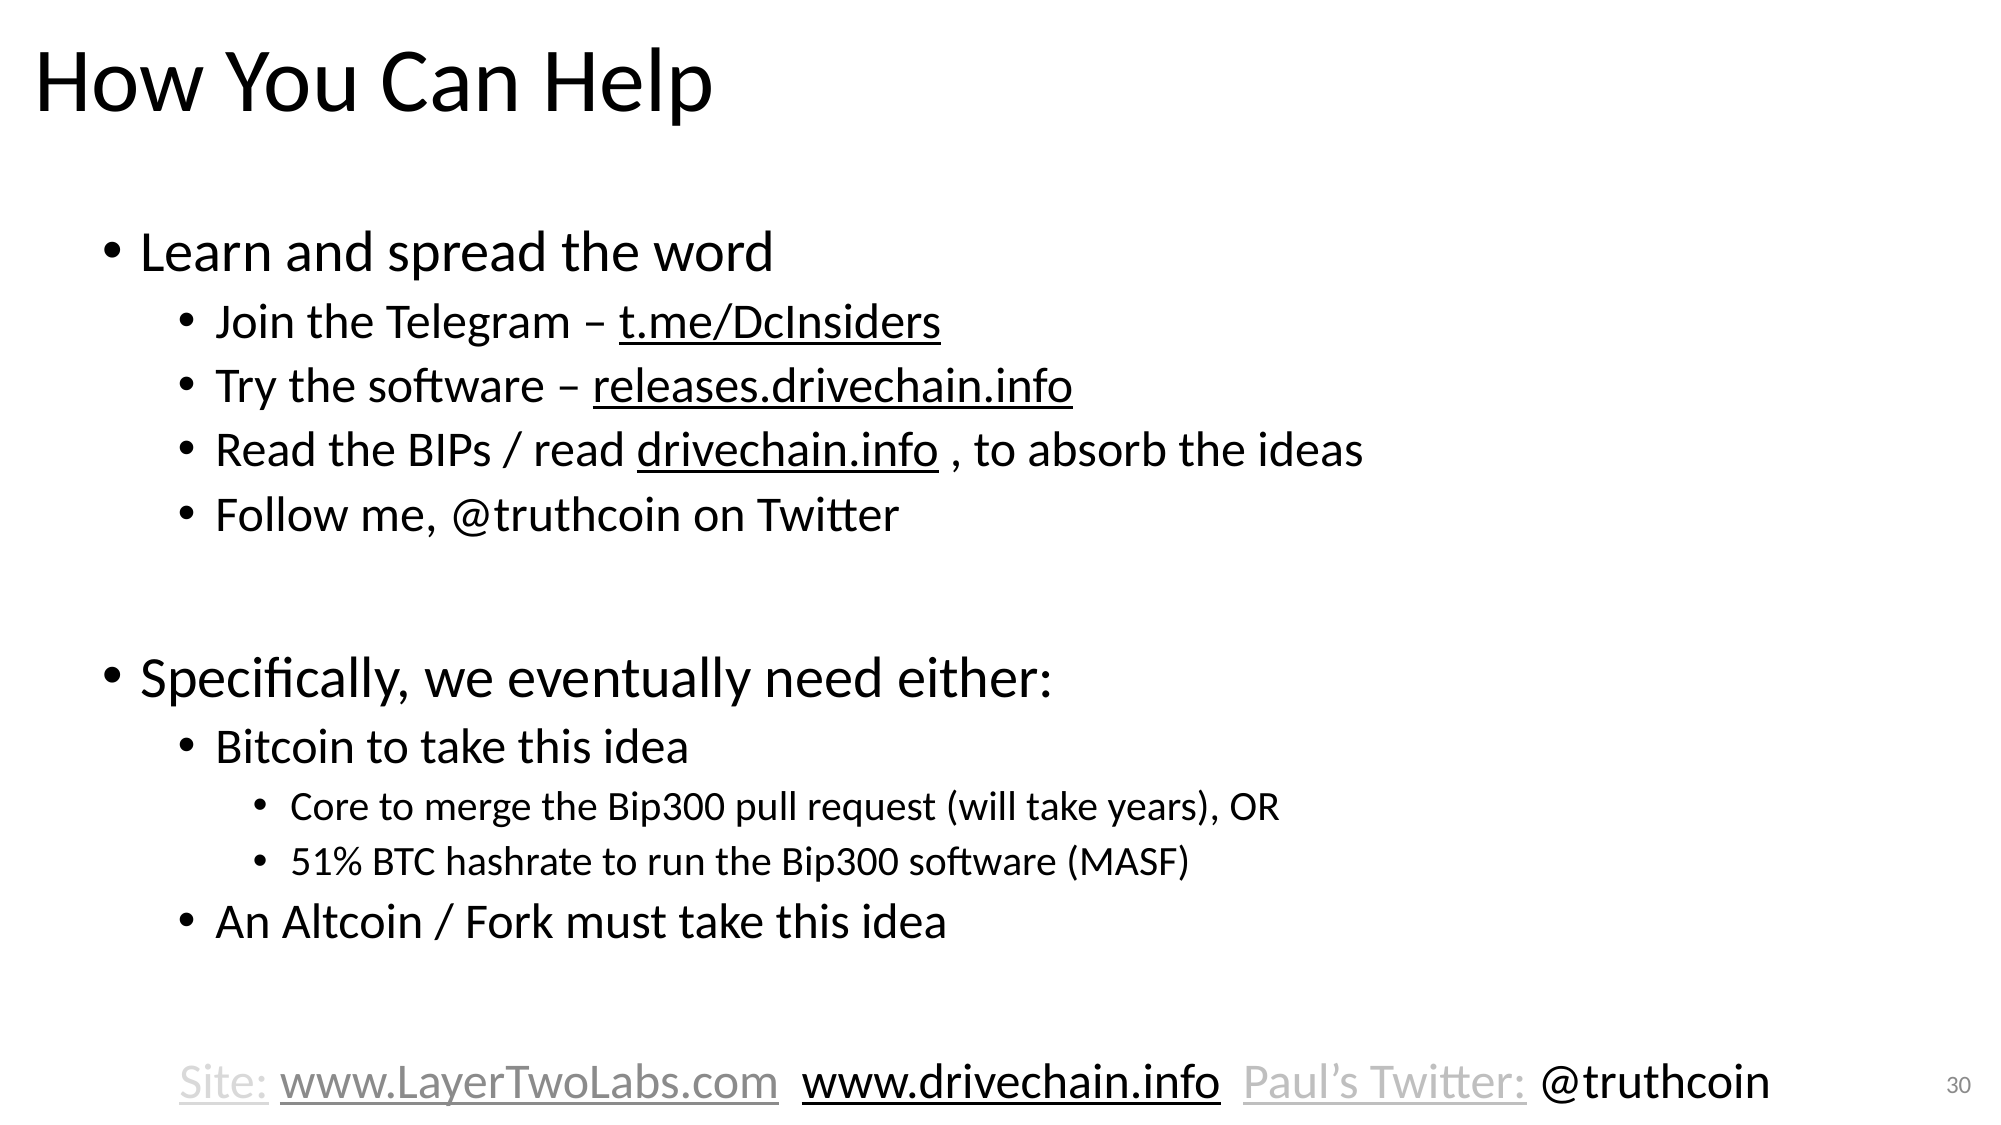

# How You Can Help
Learn and spread the word
Join the Telegram – t.me/DcInsiders
Try the software – releases.drivechain.info
Read the BIPs / read drivechain.info , to absorb the ideas
Follow me, @truthcoin on Twitter

Specifically, we eventually need either:
Bitcoin to take this idea
Core to merge the Bip300 pull request (will take years), OR
51% BTC hashrate to run the Bip300 software (MASF)
An Altcoin / Fork must take this idea

Site: www.LayerTwoLabs.com  www.drivechain.info  Paul’s Twitter: @truthcoin
30